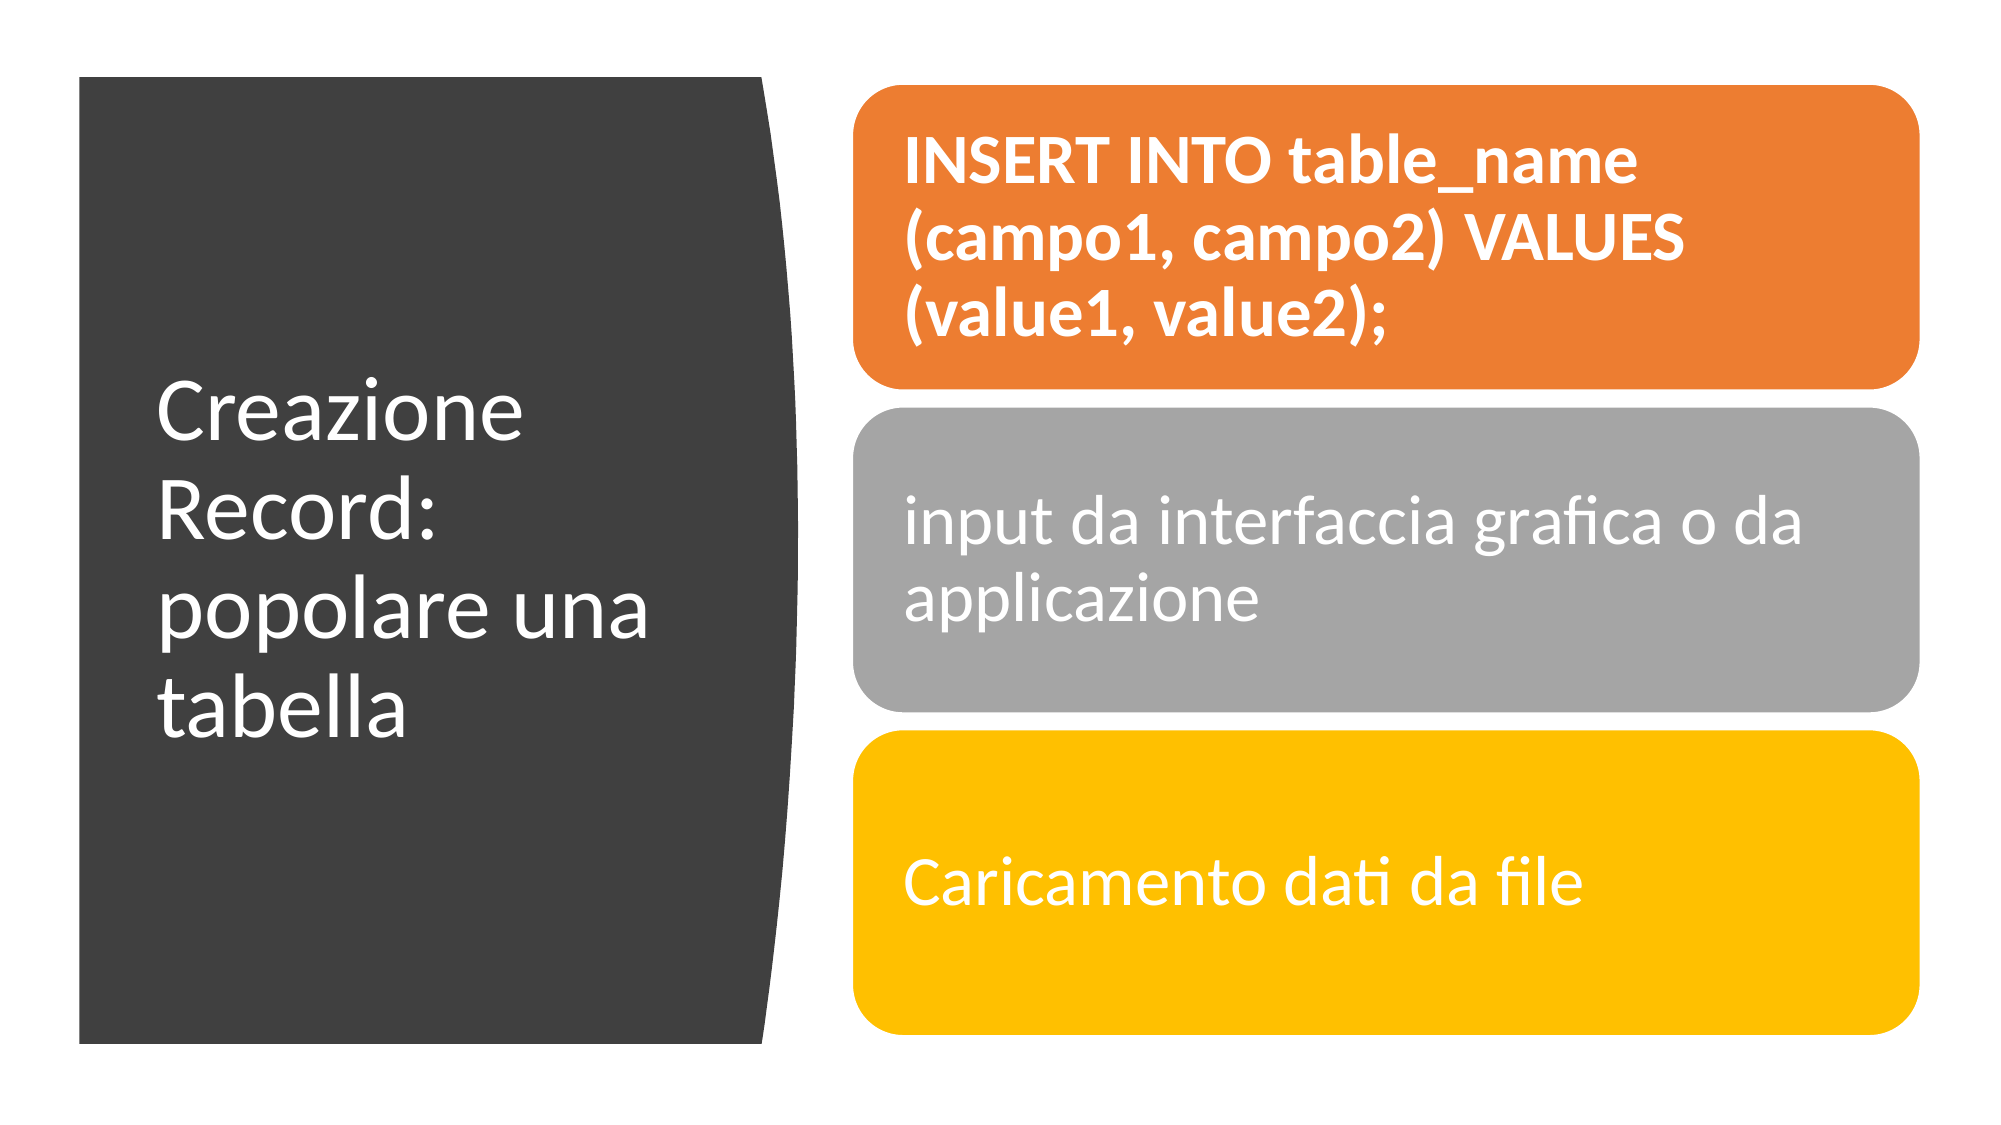

INSERT INTO table_name (campo1, campo2) VALUES (value1, value2);
input da interfaccia grafica o da applicazione
Caricamento dati da file

# Creazione Record: popolare una tabella